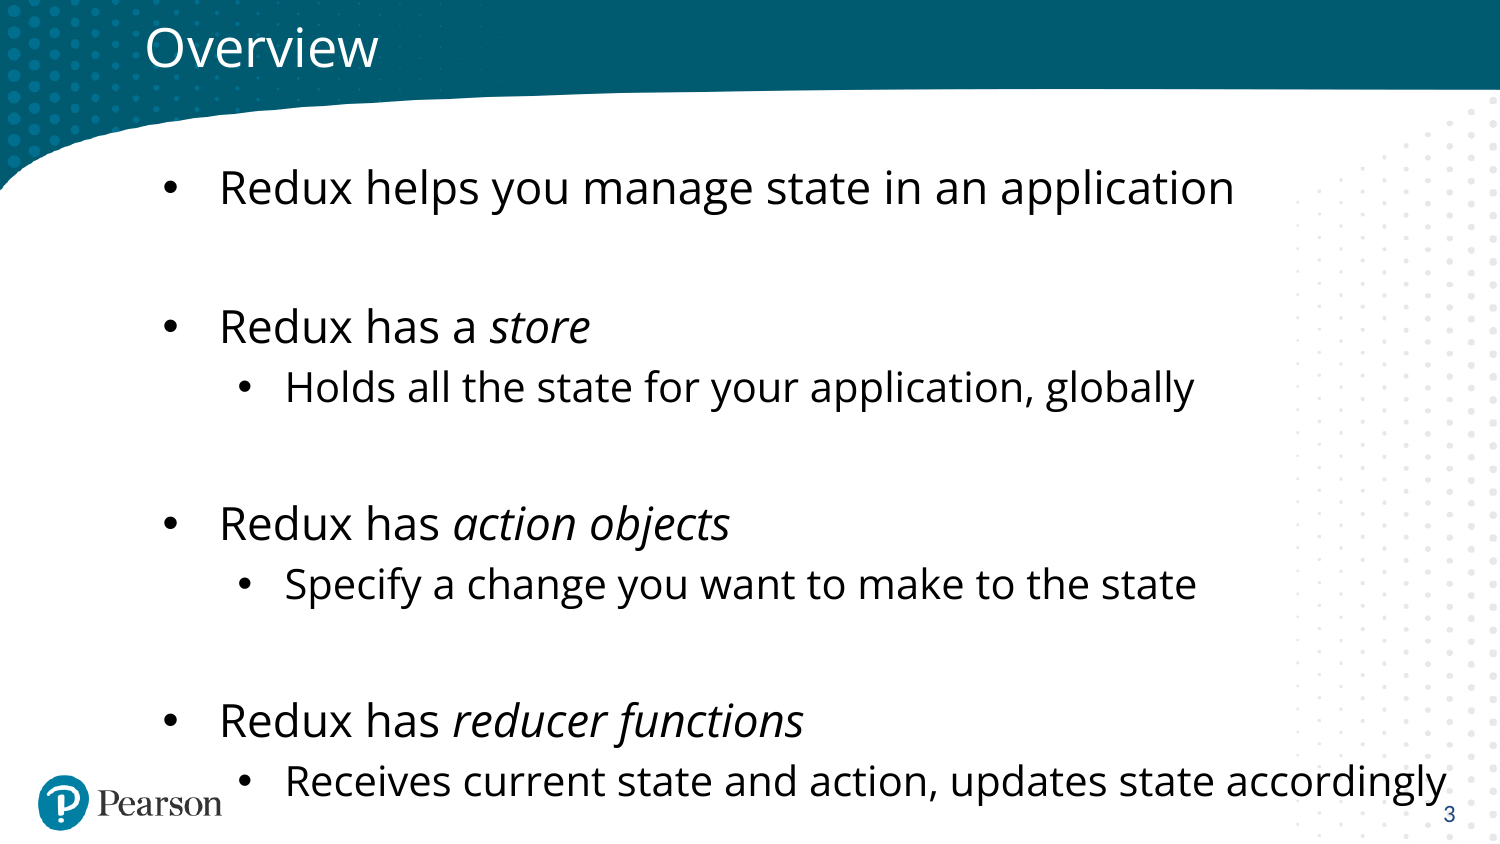

# Overview
Redux helps you manage state in an application

Redux has a store
Holds all the state for your application, globally

Redux has action objects
Specify a change you want to make to the state

Redux has reducer functions
Receives current state and action, updates state accordingly
3